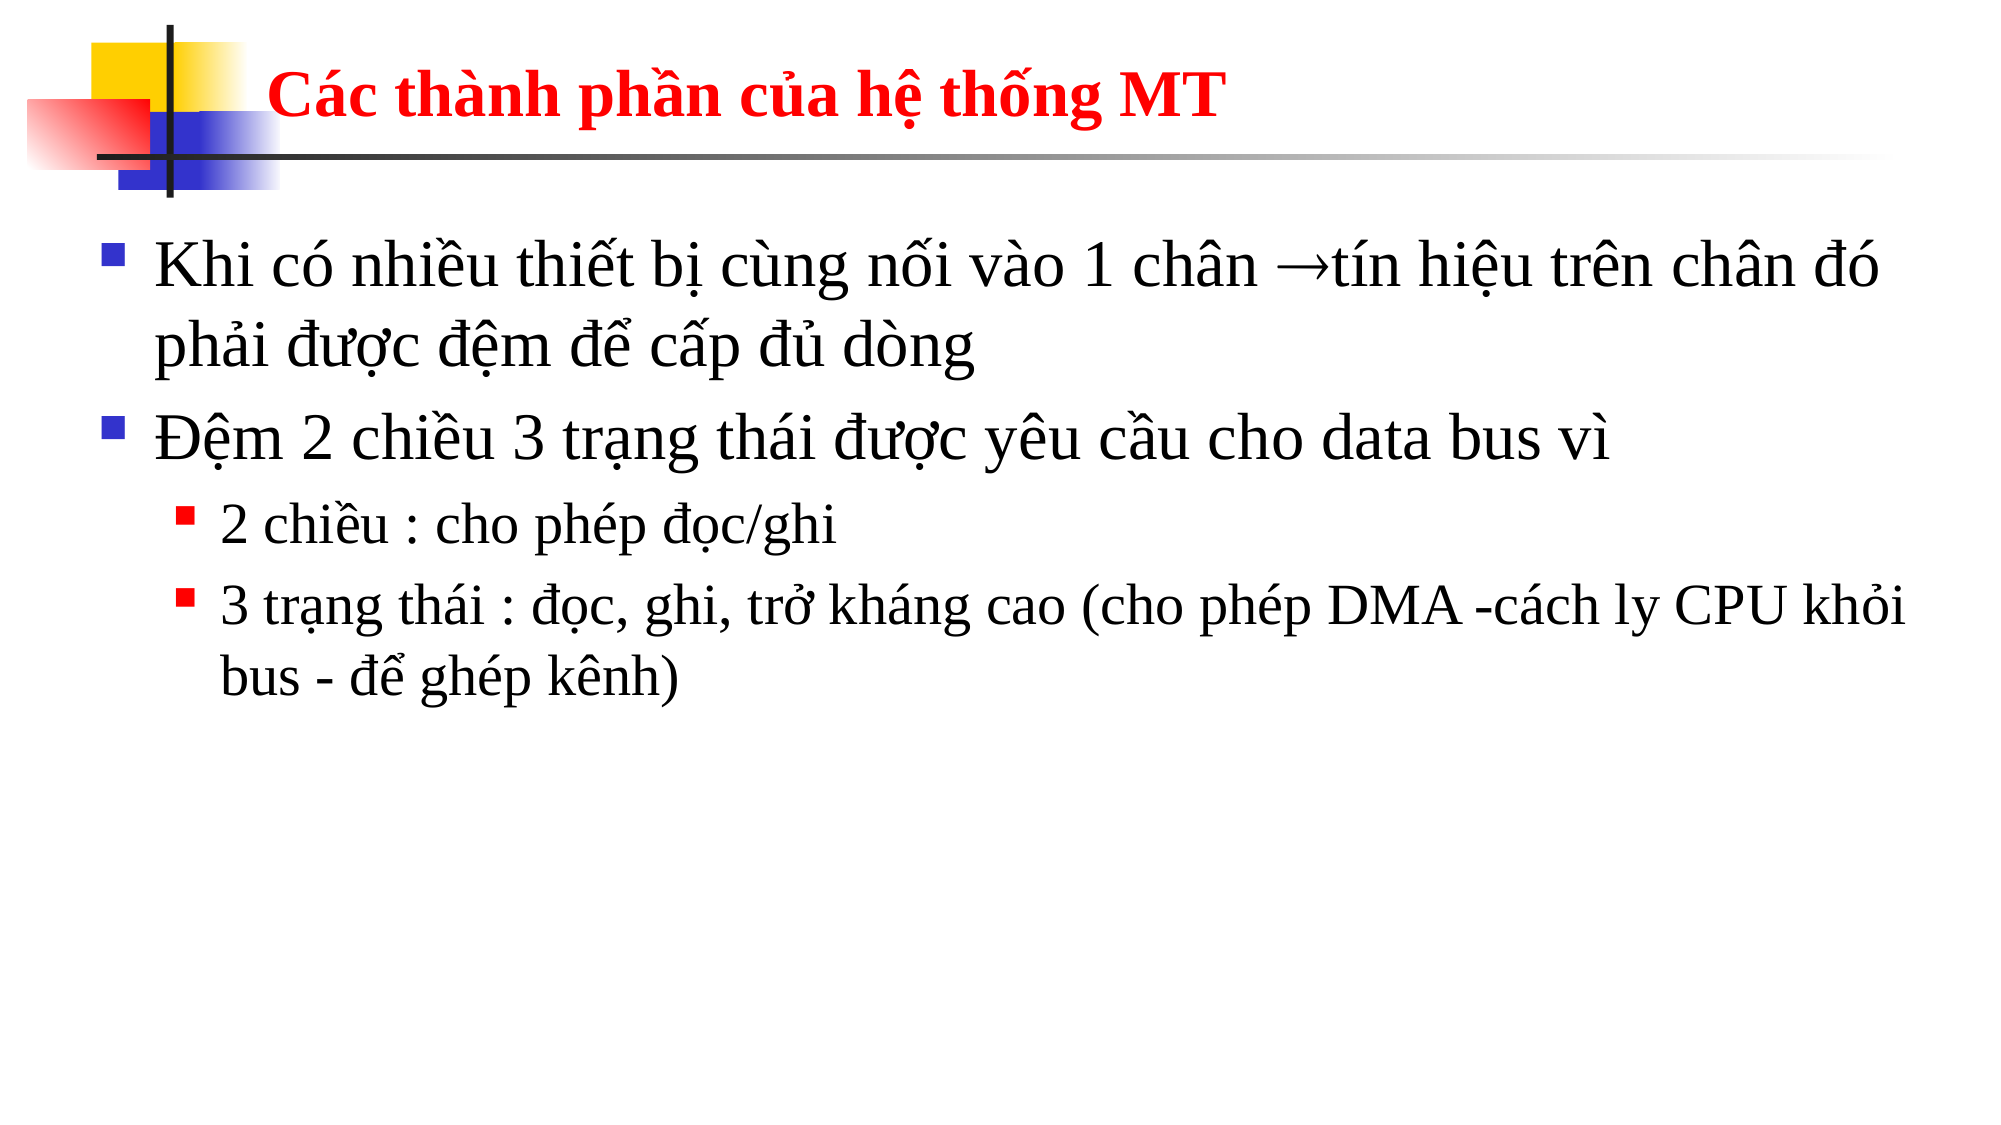

# Các thành phần của hệ thống MT
Khi có nhiều thiết bị cùng nối vào 1 chân →tín hiệu trên chân đó phải được đệm để cấp đủ dòng
Đệm 2 chiều 3 trạng thái được yêu cầu cho data bus vì
2 chiều : cho phép đọc/ghi
3 trạng thái : đọc, ghi, trở kháng cao (cho phép DMA -cách ly CPU khỏi bus - để ghép kênh)